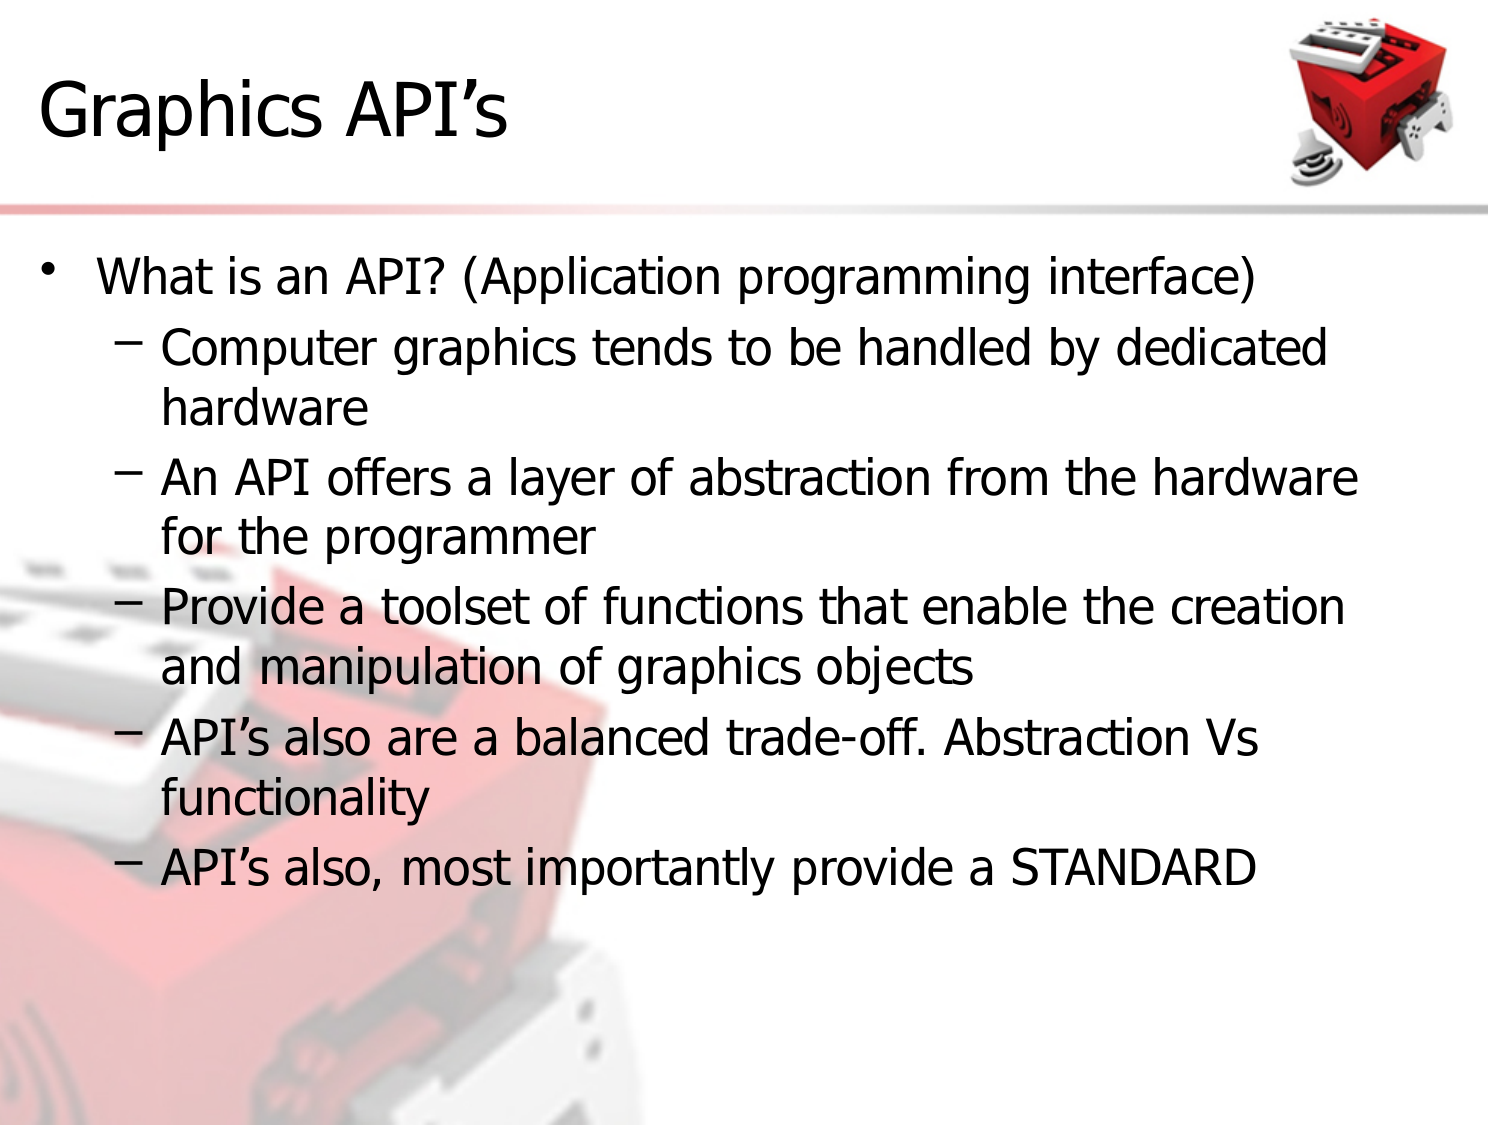

# Graphics API’s
What is an API? (Application programming interface)
Computer graphics tends to be handled by dedicated hardware
An API offers a layer of abstraction from the hardware for the programmer
Provide a toolset of functions that enable the creation and manipulation of graphics objects
API’s also are a balanced trade-off. Abstraction Vs functionality
API’s also, most importantly provide a STANDARD